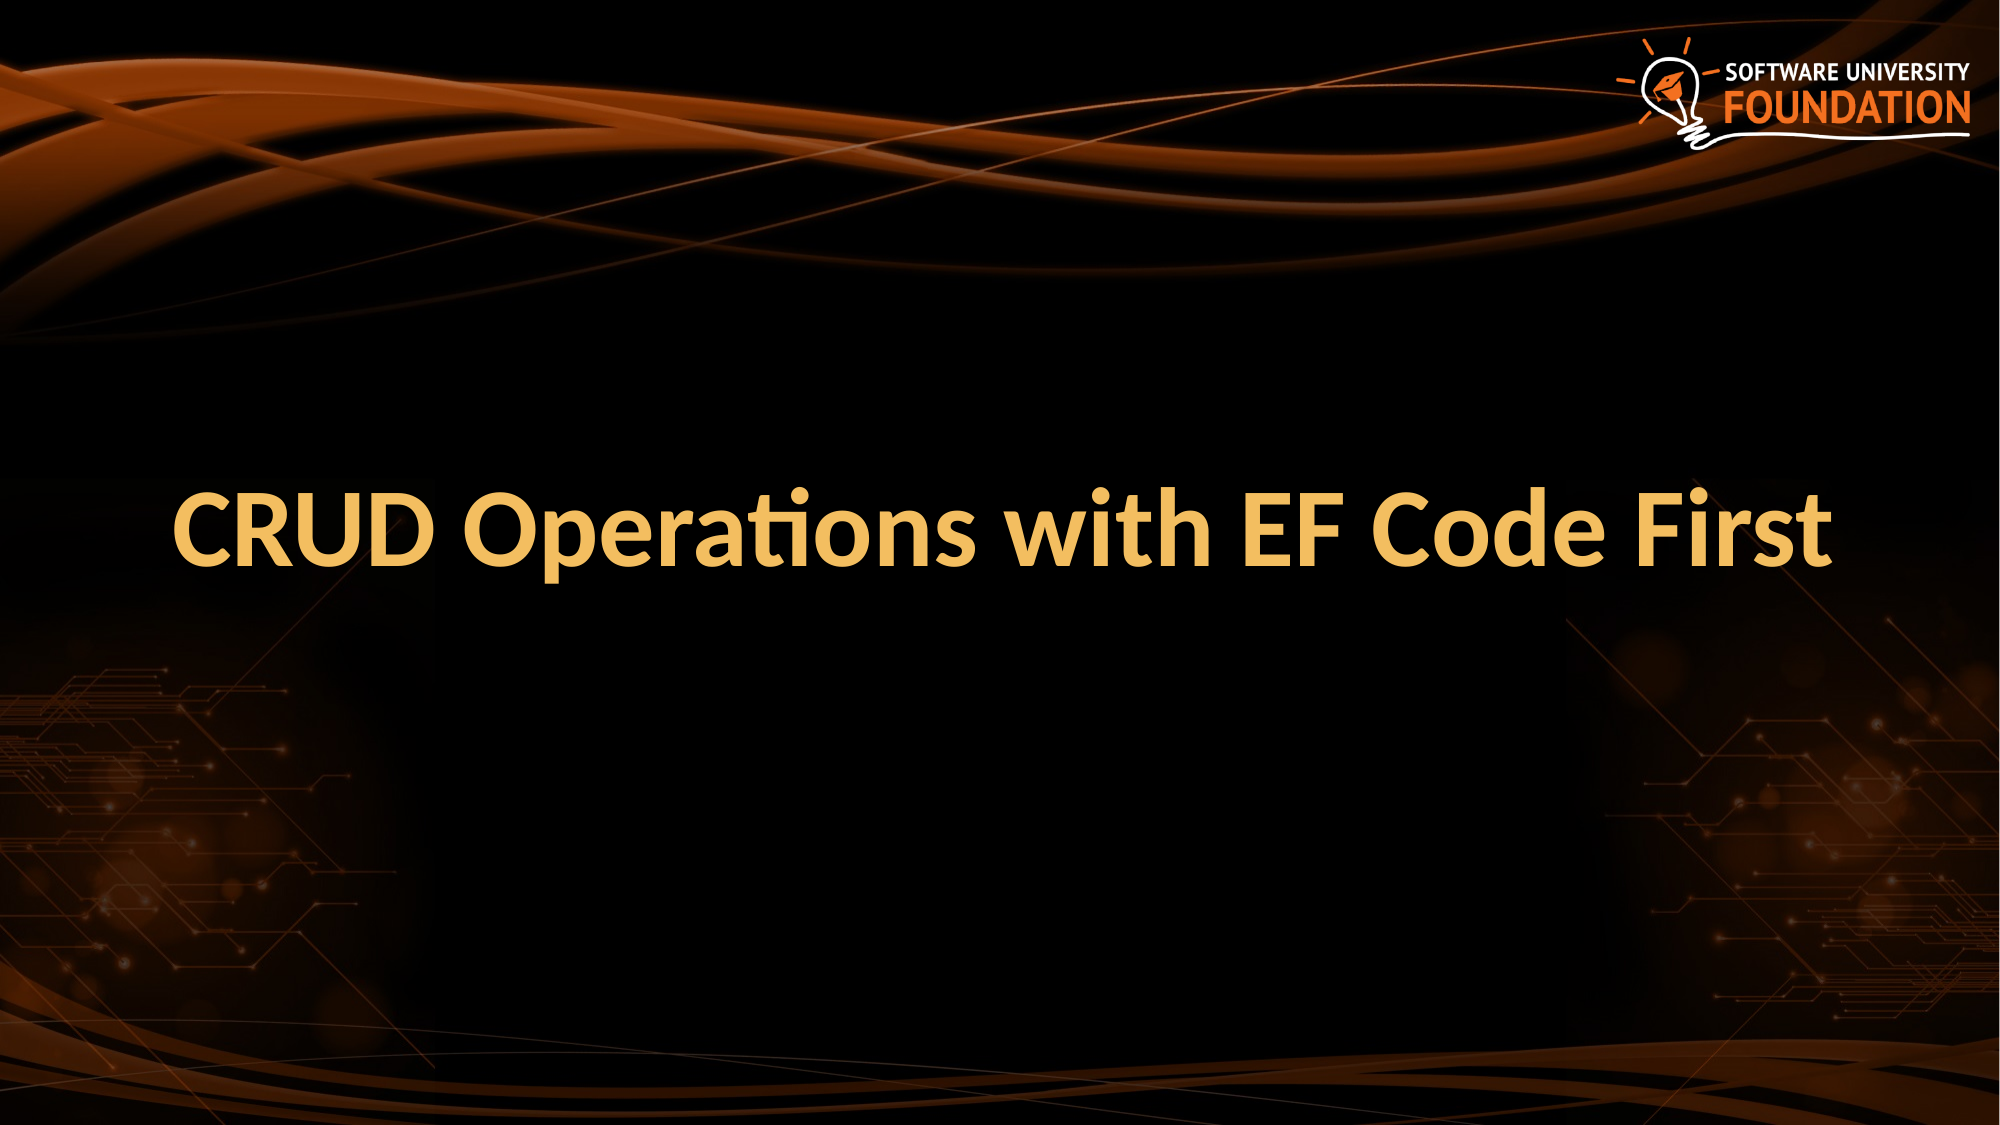

# CRUD Operations with EF Code First